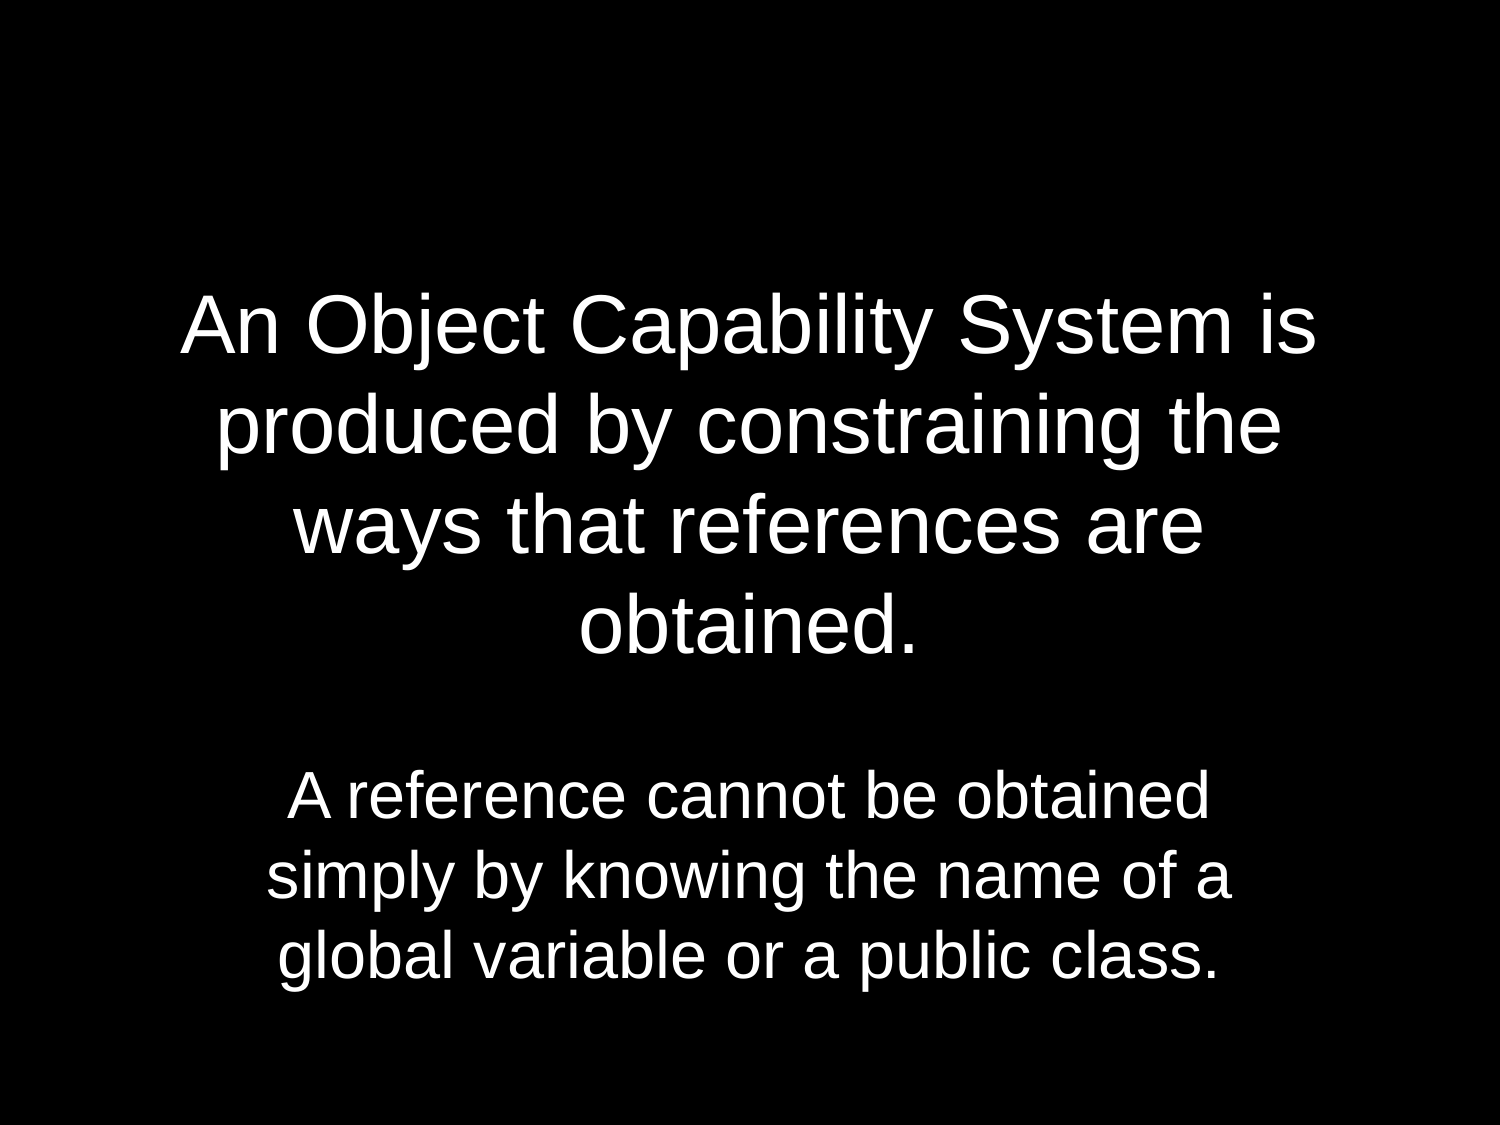

# An Object Capability System is produced by constraining the ways that references are obtained.

A reference cannot be obtained simply by knowing the name of a global variable or a public class.